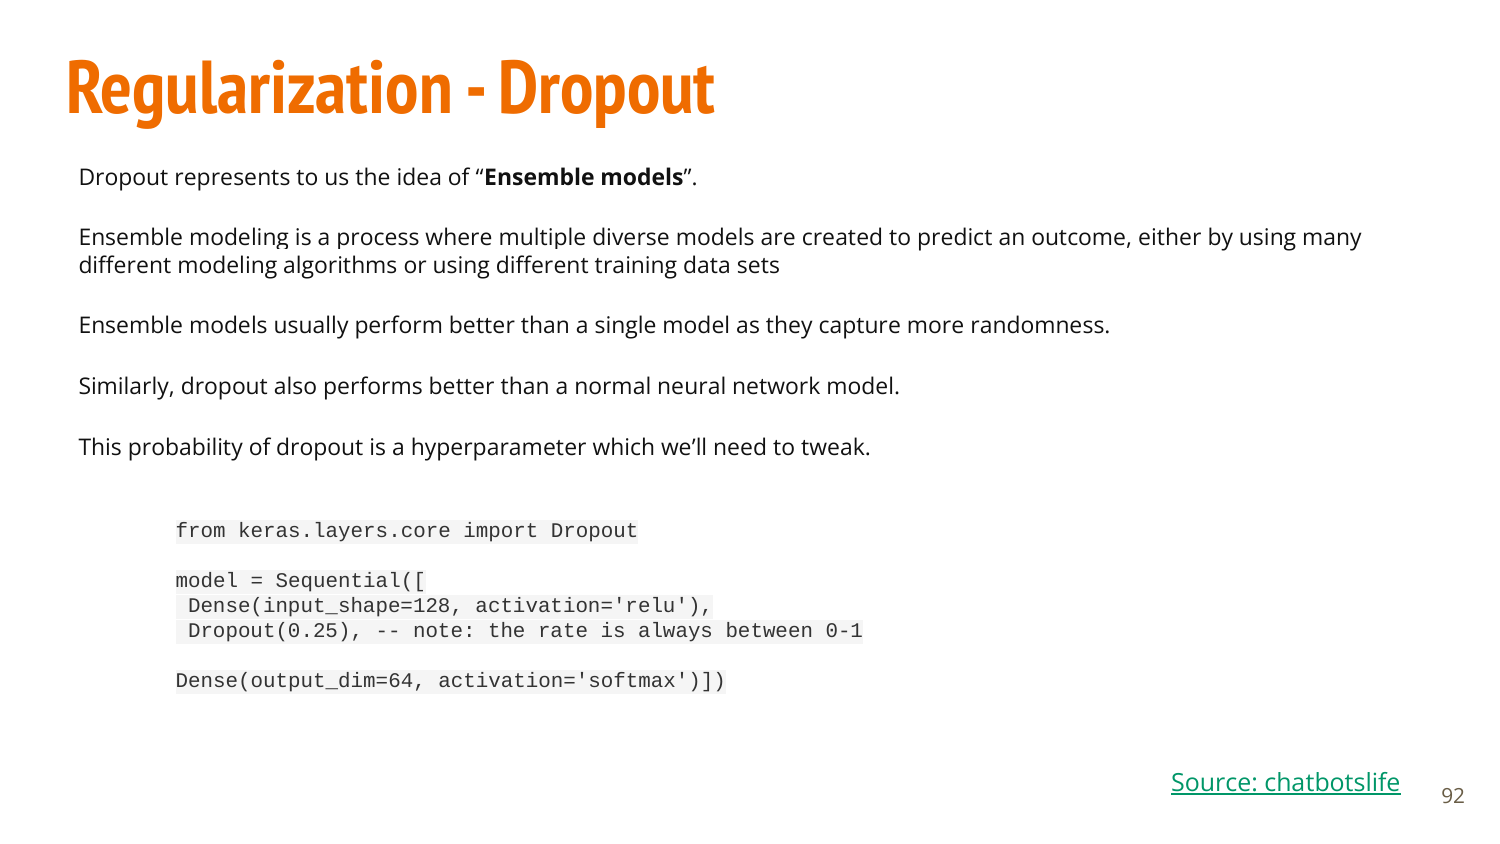

# Regularization - Dropout
Dropout represents to us the idea of “Ensemble models”.
Ensemble modeling is a process where multiple diverse models are created to predict an outcome, either by using many different modeling algorithms or using different training data sets
Ensemble models usually perform better than a single model as they capture more randomness.
Similarly, dropout also performs better than a normal neural network model.
This probability of dropout is a hyperparameter which we’ll need to tweak.
from keras.layers.core import Dropout

model = Sequential([
 Dense(input_shape=128, activation='relu'),
 Dropout(0.25), -- note: the rate is always between 0-1

Dense(output_dim=64, activation='softmax')])
Source: chatbotslife
92